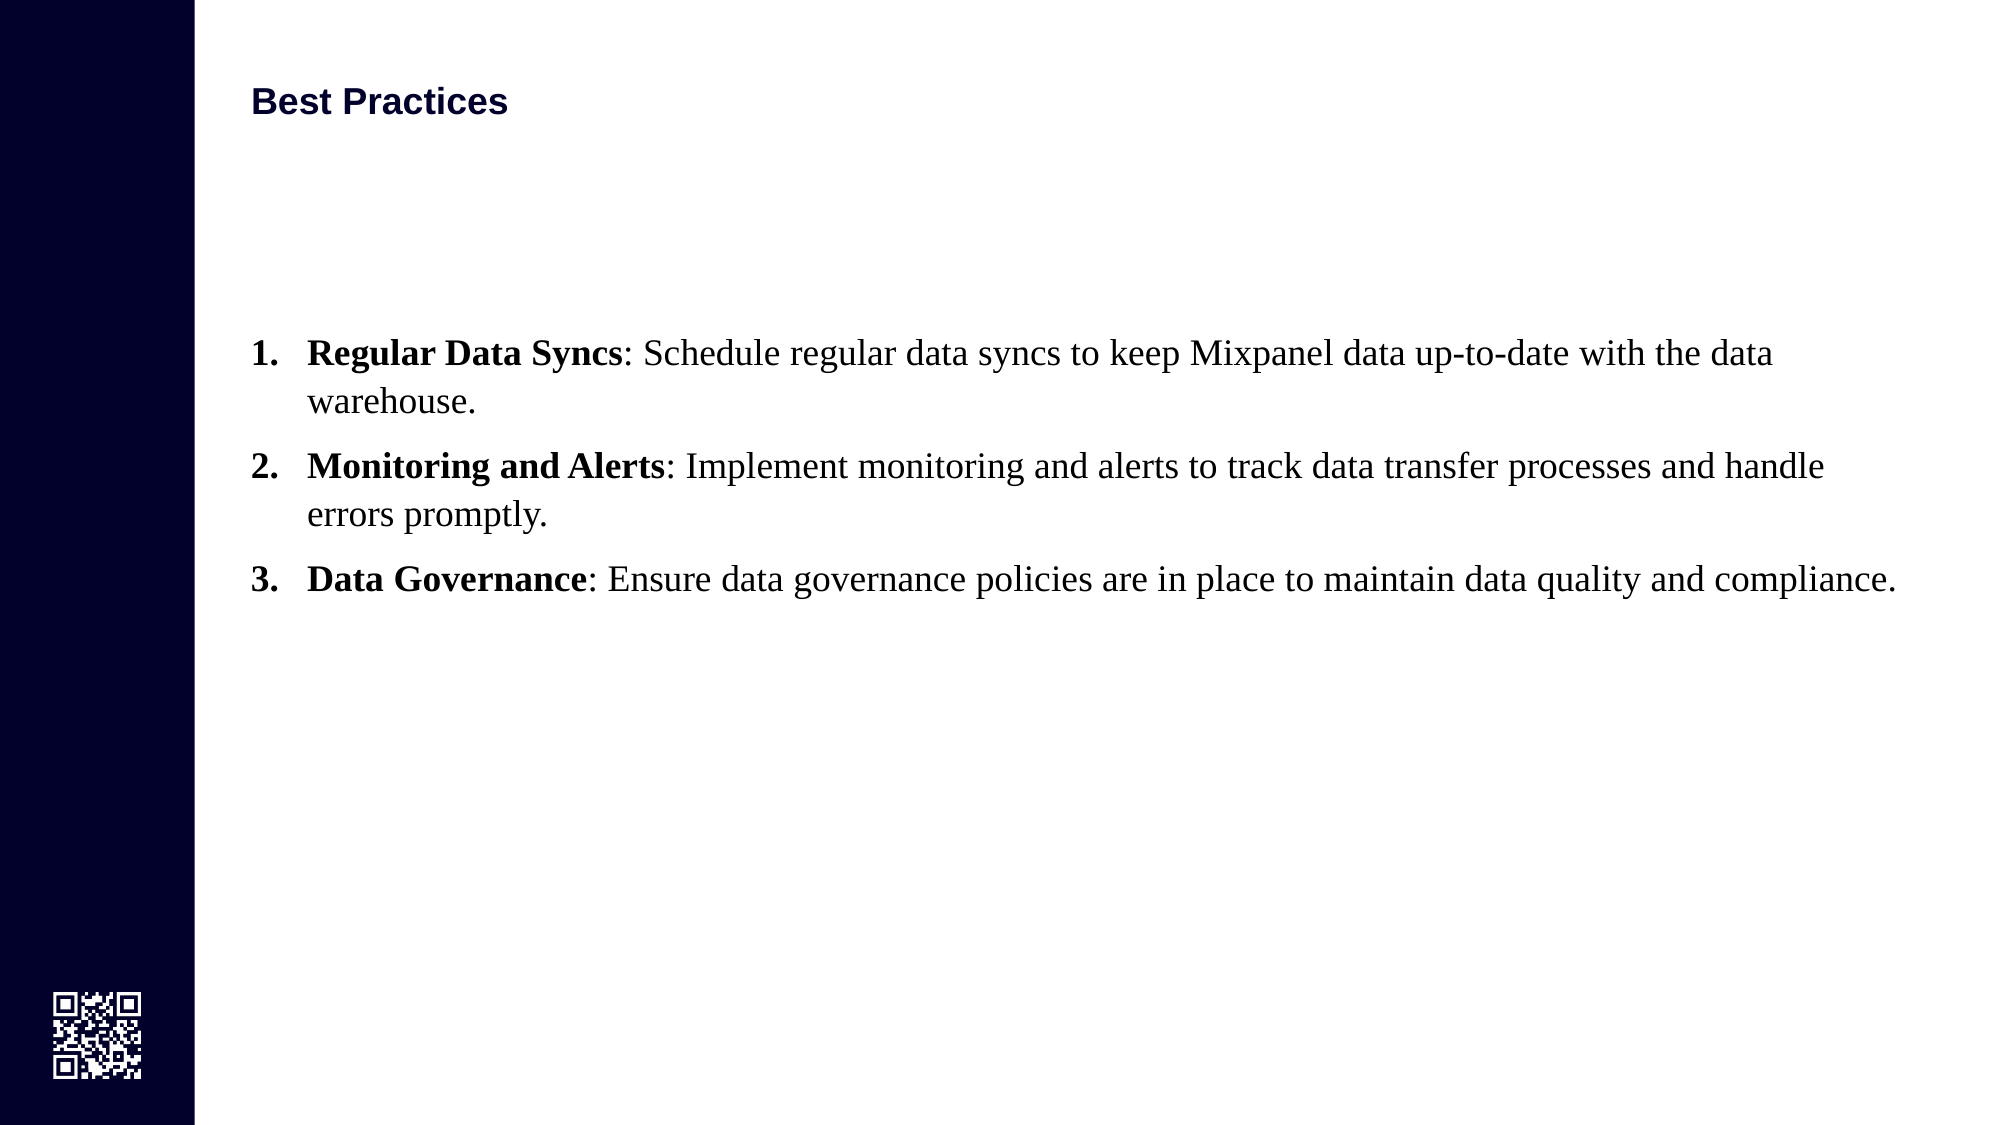

# Best Practices
Regular Data Syncs: Schedule regular data syncs to keep Mixpanel data up-to-date with the data warehouse.
Monitoring and Alerts: Implement monitoring and alerts to track data transfer processes and handle errors promptly.
Data Governance: Ensure data governance policies are in place to maintain data quality and compliance.